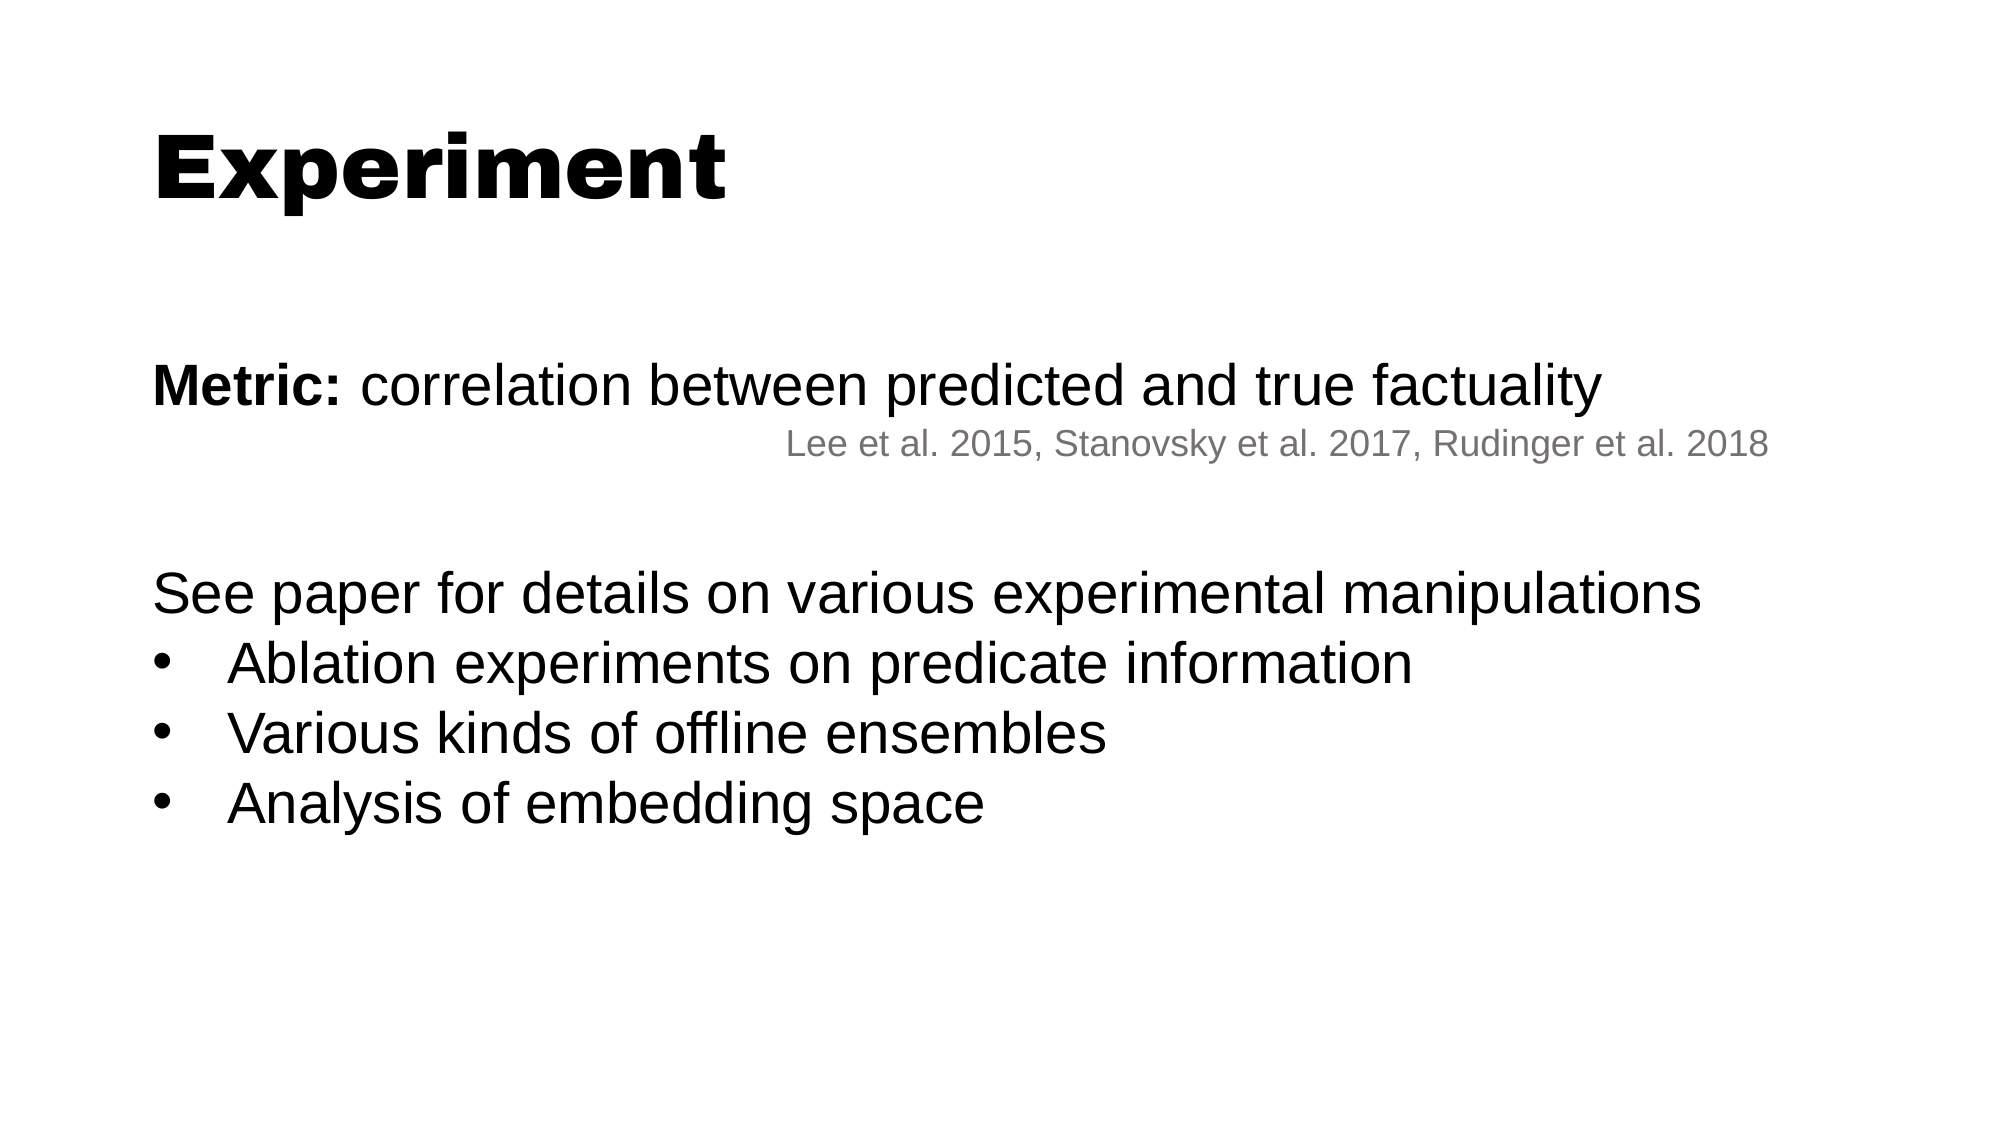

# Experiment
Metric: correlation between predicted and true factuality
Lee et al. 2015, Stanovsky et al. 2017, Rudinger et al. 2018
See paper for details on various experimental manipulations
Ablation experiments on predicate information
Various kinds of offline ensembles
Analysis of embedding space